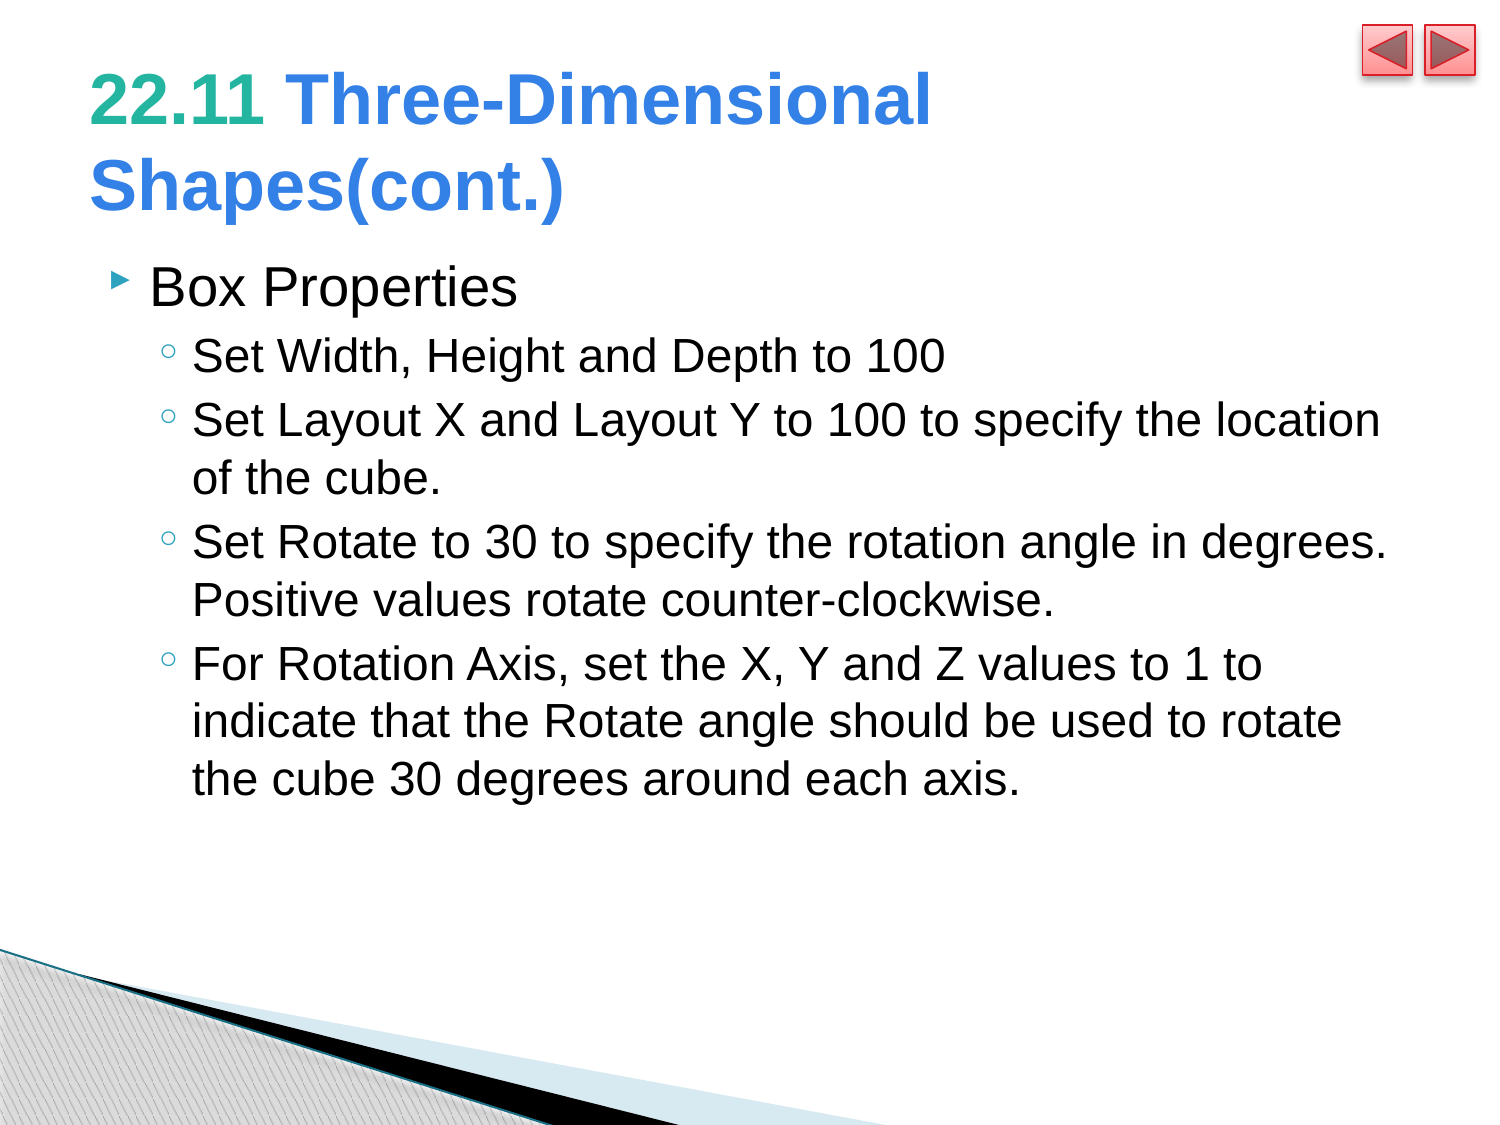

# 22.11 Three-Dimensional Shapes(cont.)
Box Properties
Set Width, Height and Depth to 100
Set Layout X and Layout Y to 100 to specify the location of the cube.
Set Rotate to 30 to specify the rotation angle in degrees. Positive values rotate counter-clockwise.
For Rotation Axis, set the X, Y and Z values to 1 to indicate that the Rotate angle should be used to rotate the cube 30 degrees around each axis.